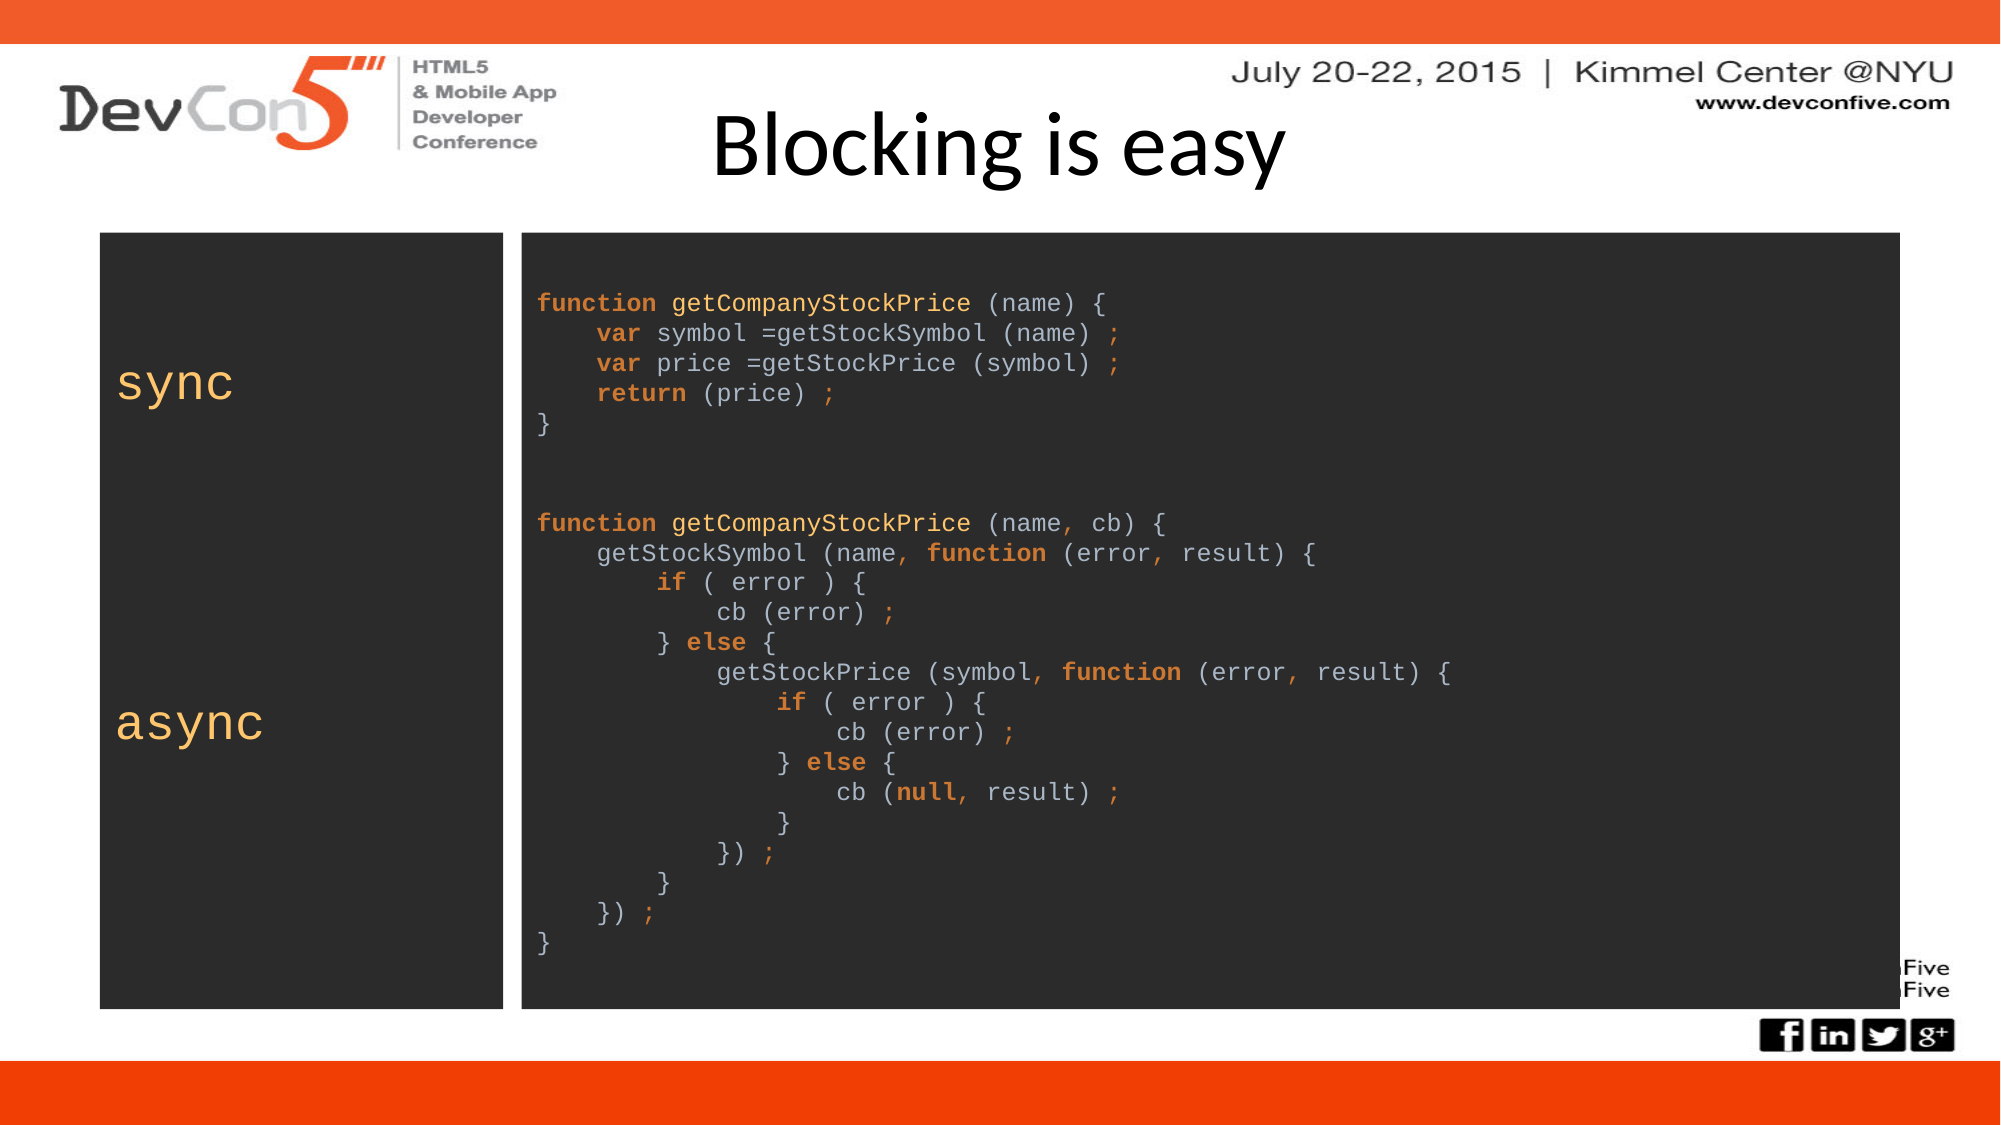

# Blocking is easy

sync

async
function getCompanyStockPrice (name) {
    var symbol =getStockSymbol (name) ;
    var price =getStockPrice (symbol) ;
    return (price) ;
}

function getCompanyStockPrice (name, cb) {
    getStockSymbol (name, function (error, result) {
        if ( error ) {
            cb (error) ;
        } else {
            getStockPrice (symbol, function (error, result) {
                if ( error ) {
                    cb (error) ;
                } else {
                    cb (null, result) ;
                }
            }) ;
        }
    }) ;
}